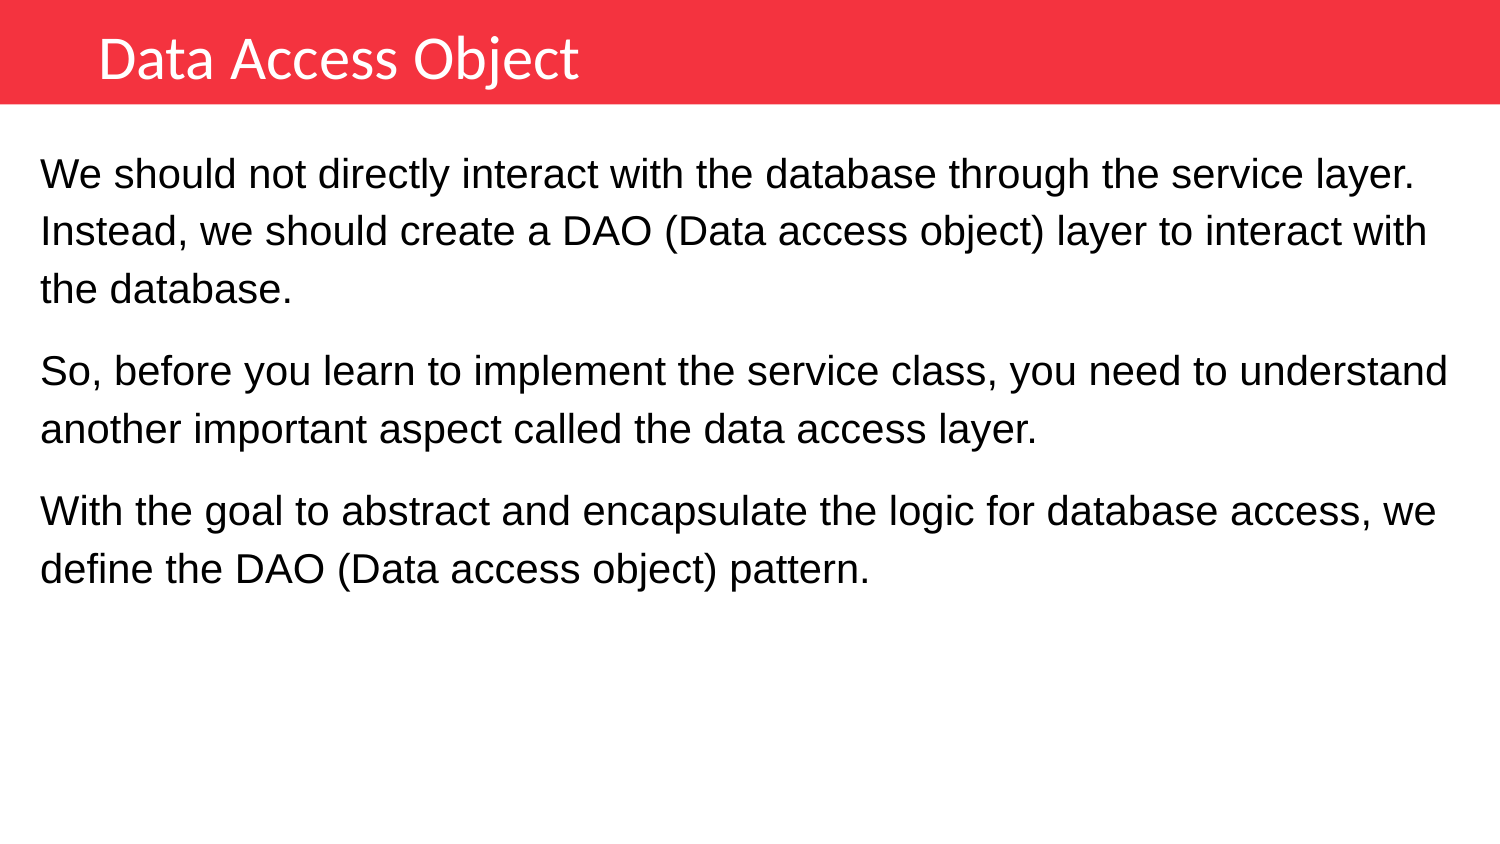

Data Access Object

We should not directly interact with the database through the service layer. Instead, we should create a DAO (Data access object) layer to interact with the database.
So, before you learn to implement the service class, you need to understand another important aspect called the data access layer.
With the goal to abstract and encapsulate the logic for database access, we define the DAO (Data access object) pattern.